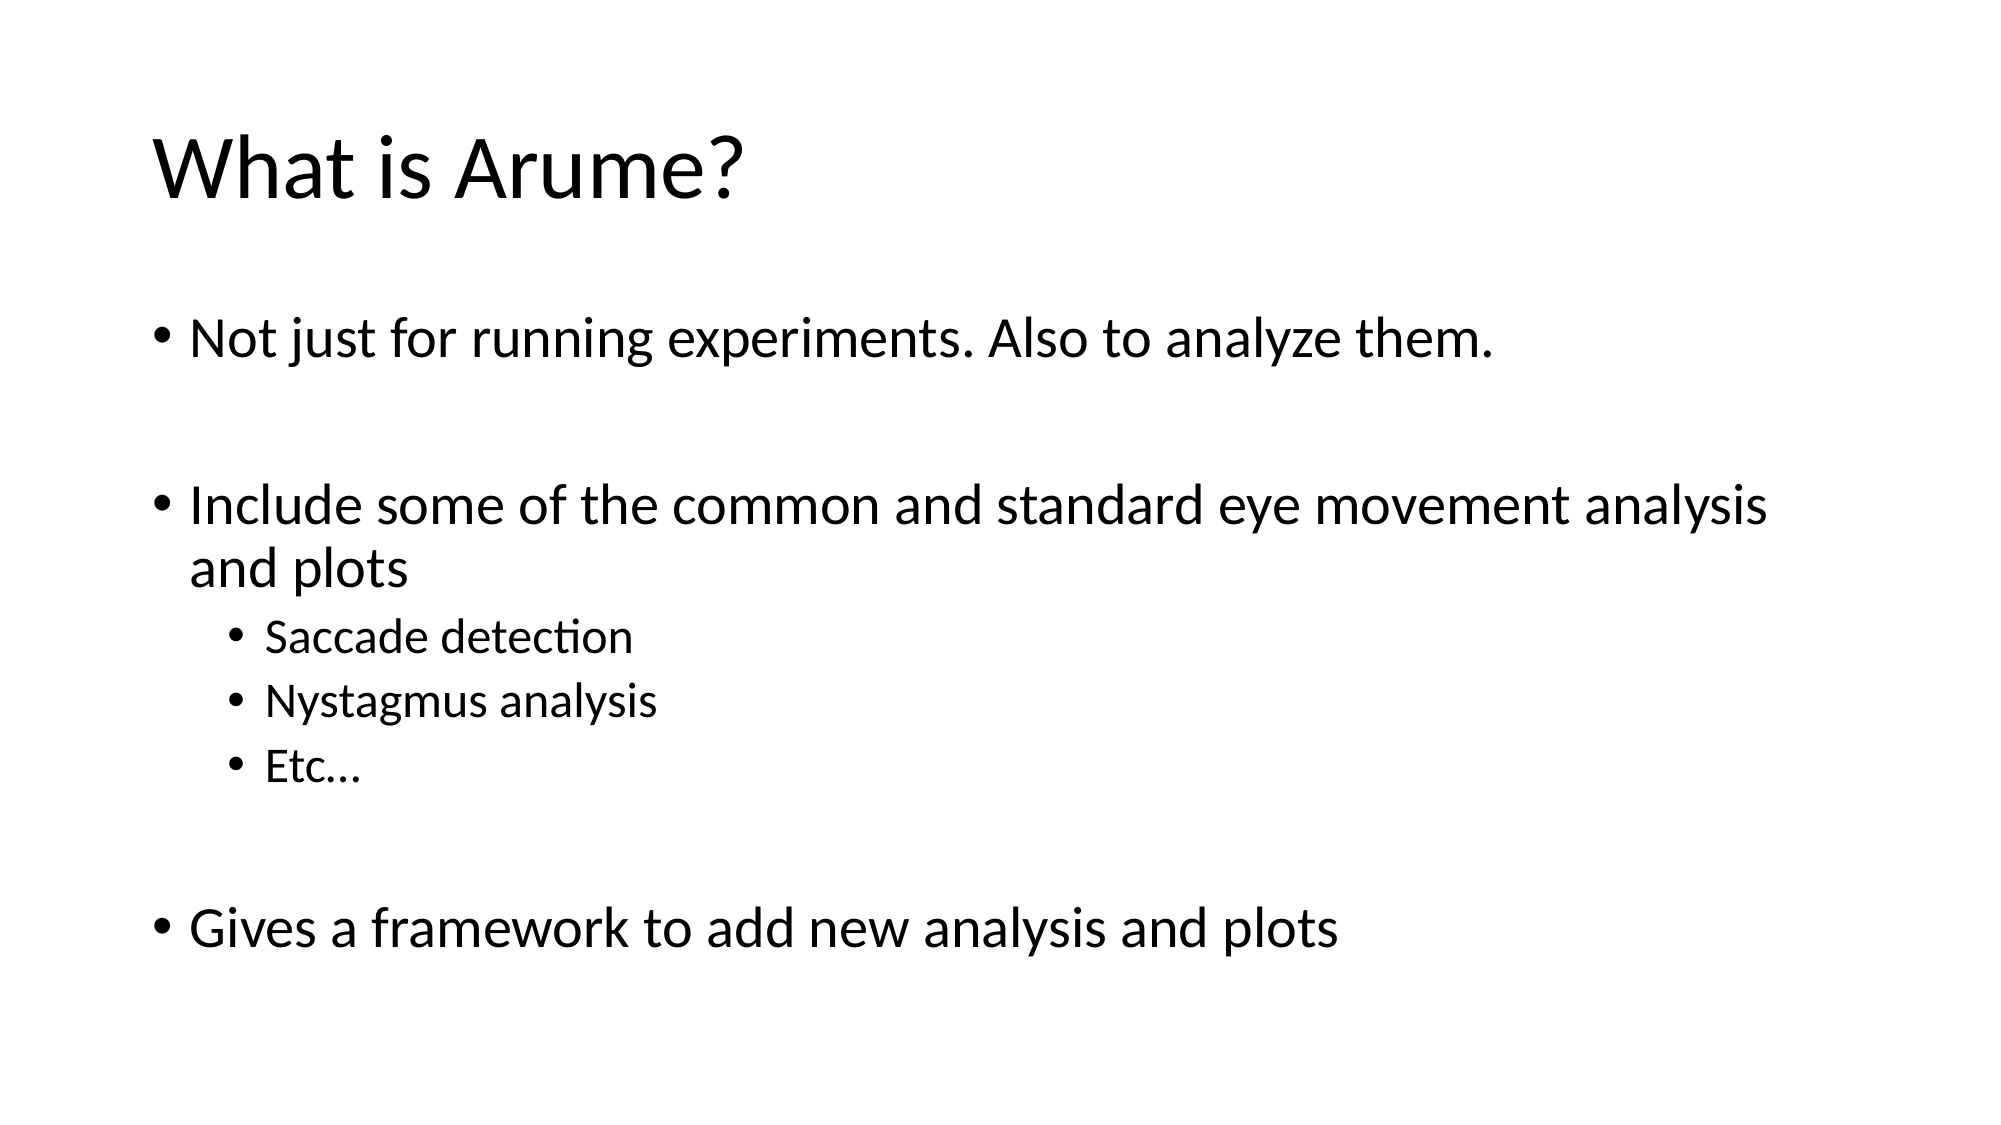

# What is Arume?
Not just for running experiments. Also to analyze them.

Include some of the common and standard eye movement analysis and plots
Saccade detection
Nystagmus analysis
Etc…

Gives a framework to add new analysis and plots